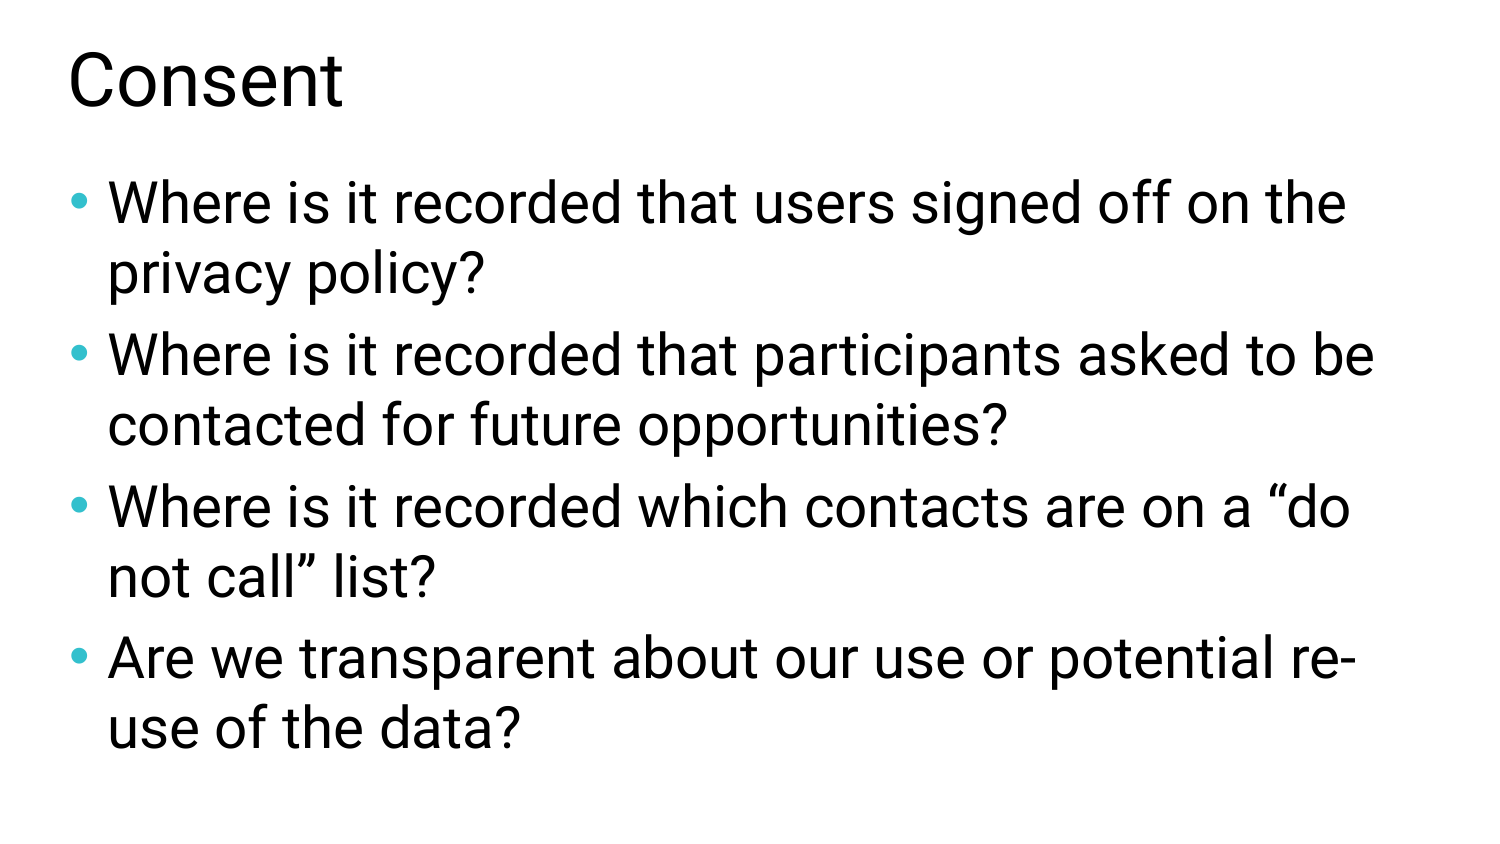

# Consent
Where is it recorded that users signed off on the privacy policy?
Where is it recorded that participants asked to be contacted for future opportunities?
Where is it recorded which contacts are on a “do not call” list?
Are we transparent about our use or potential re-use of the data?